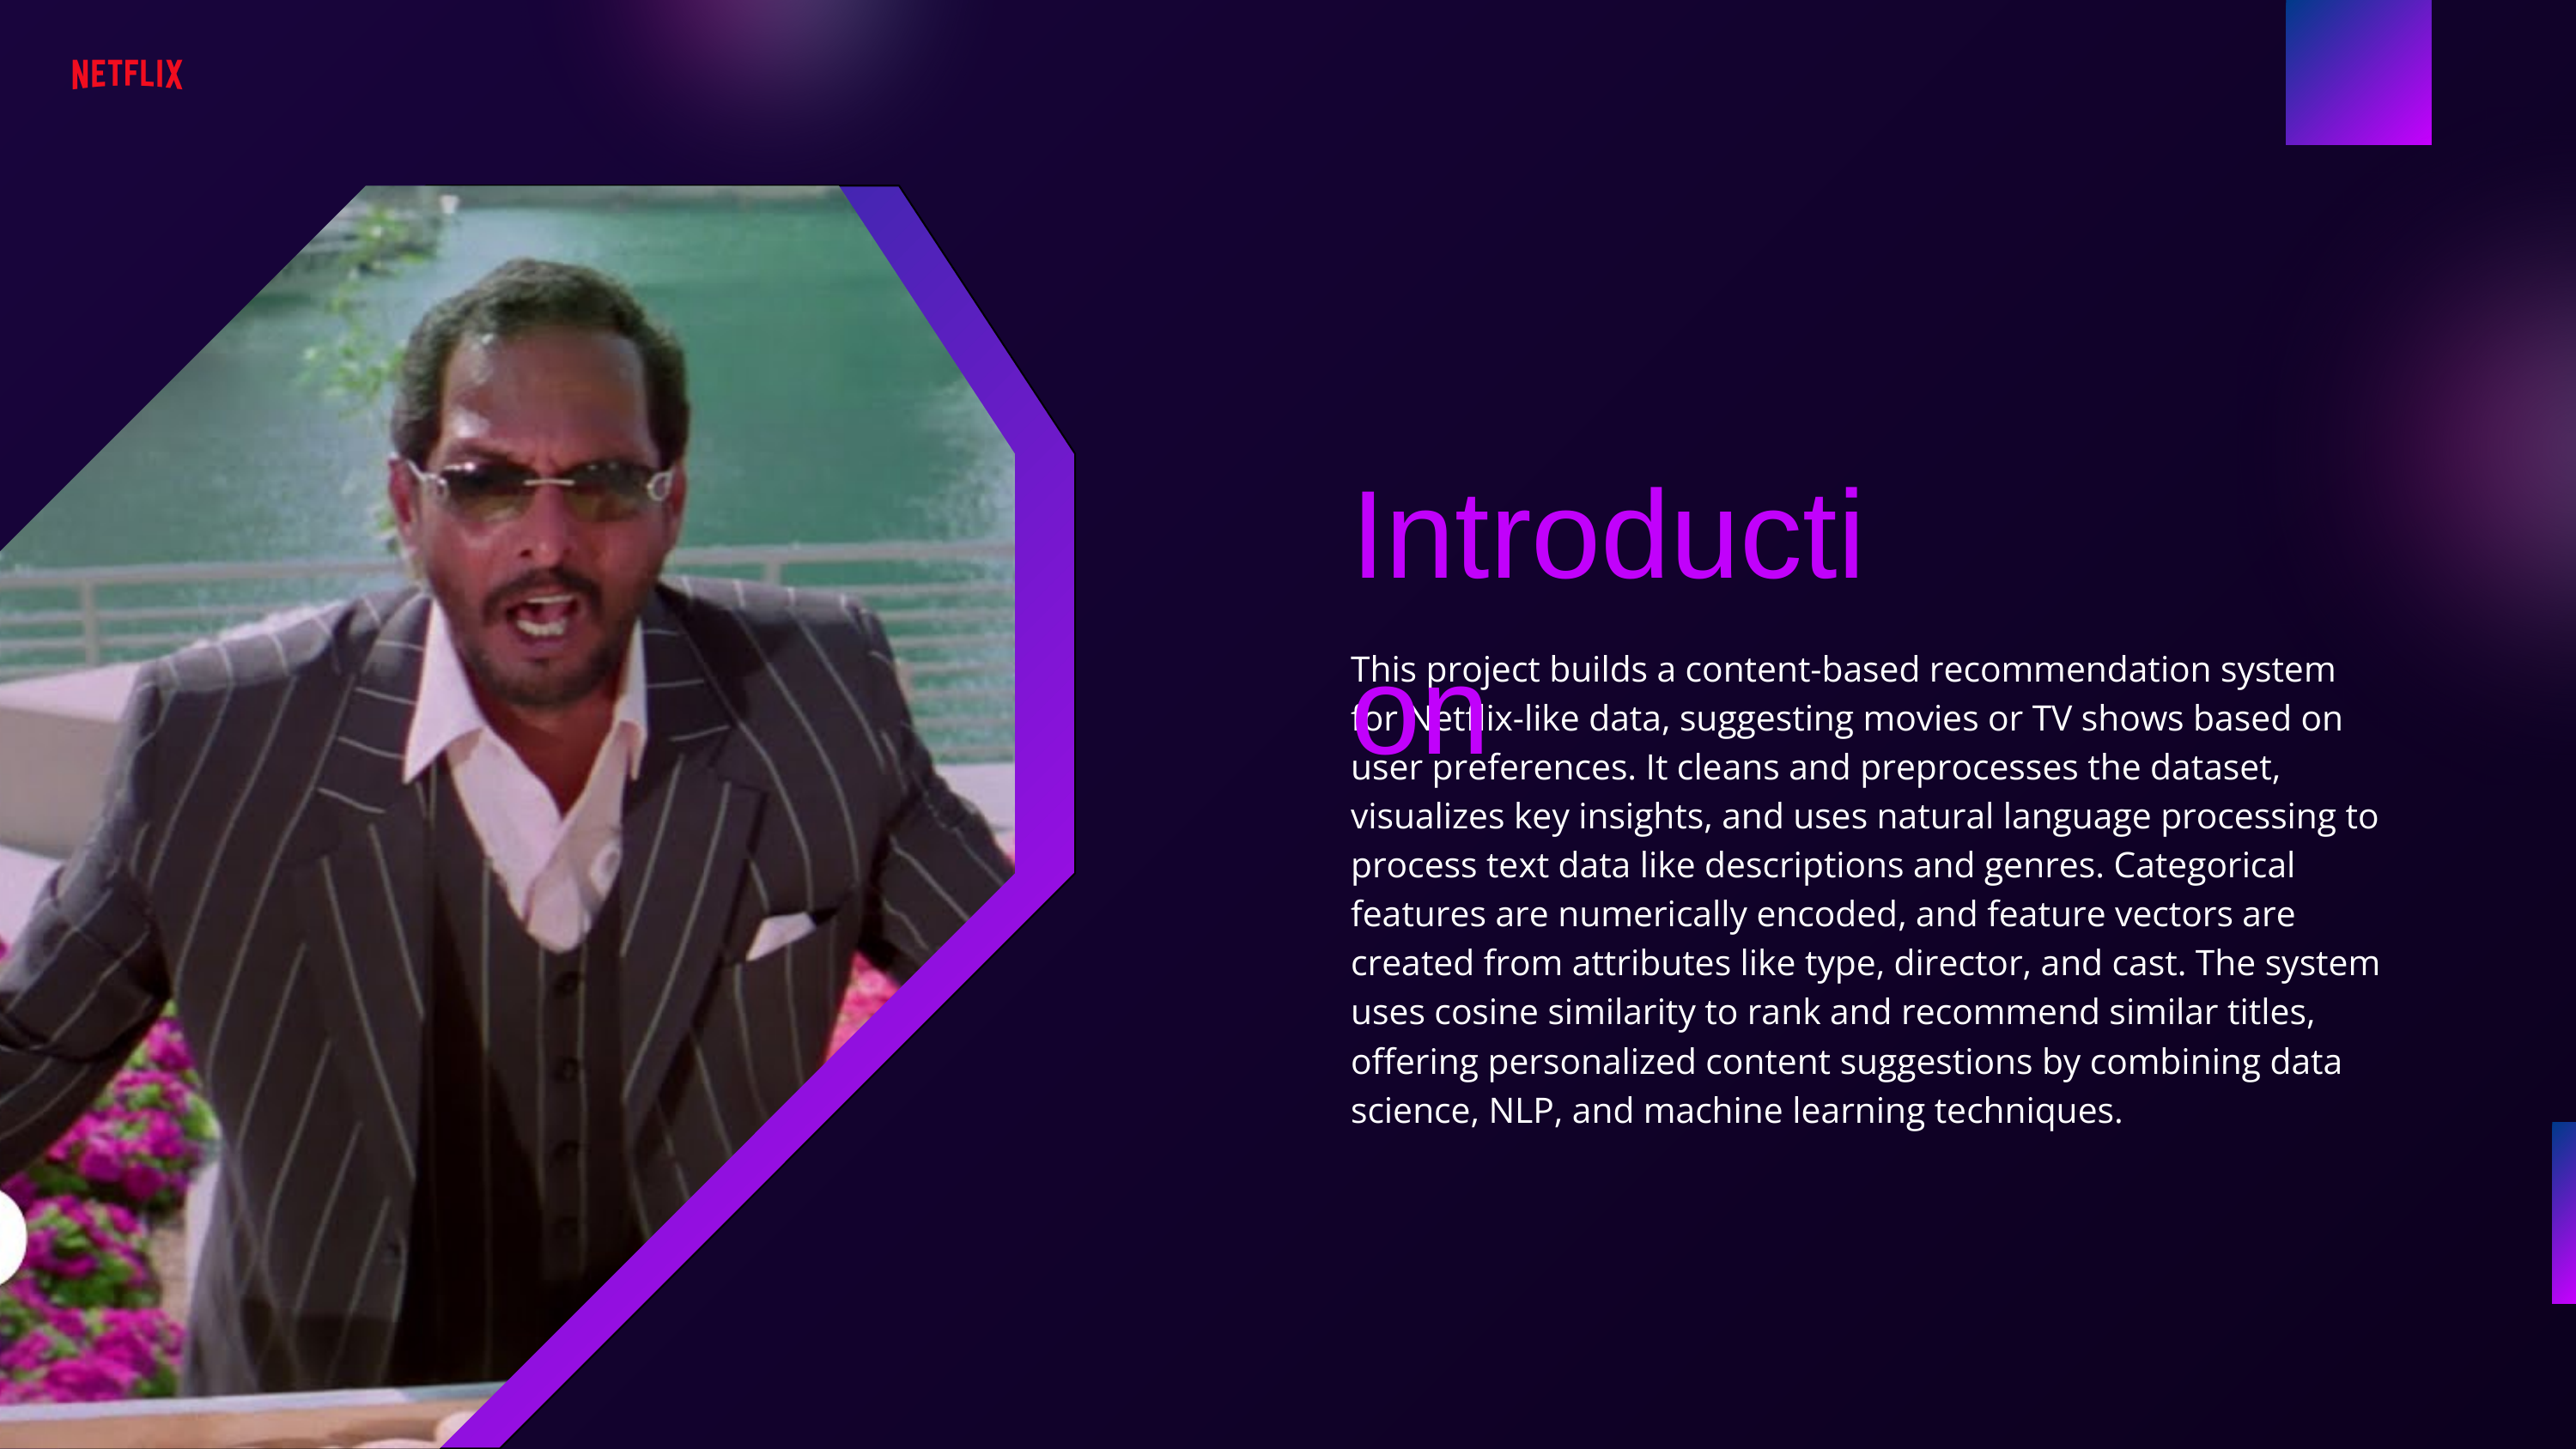

Introduction
This project builds a content-based recommendation system for Netflix-like data, suggesting movies or TV shows based on user preferences. It cleans and preprocesses the dataset, visualizes key insights, and uses natural language processing to process text data like descriptions and genres. Categorical features are numerically encoded, and feature vectors are created from attributes like type, director, and cast. The system uses cosine similarity to rank and recommend similar titles, offering personalized content suggestions by combining data science, NLP, and machine learning techniques.